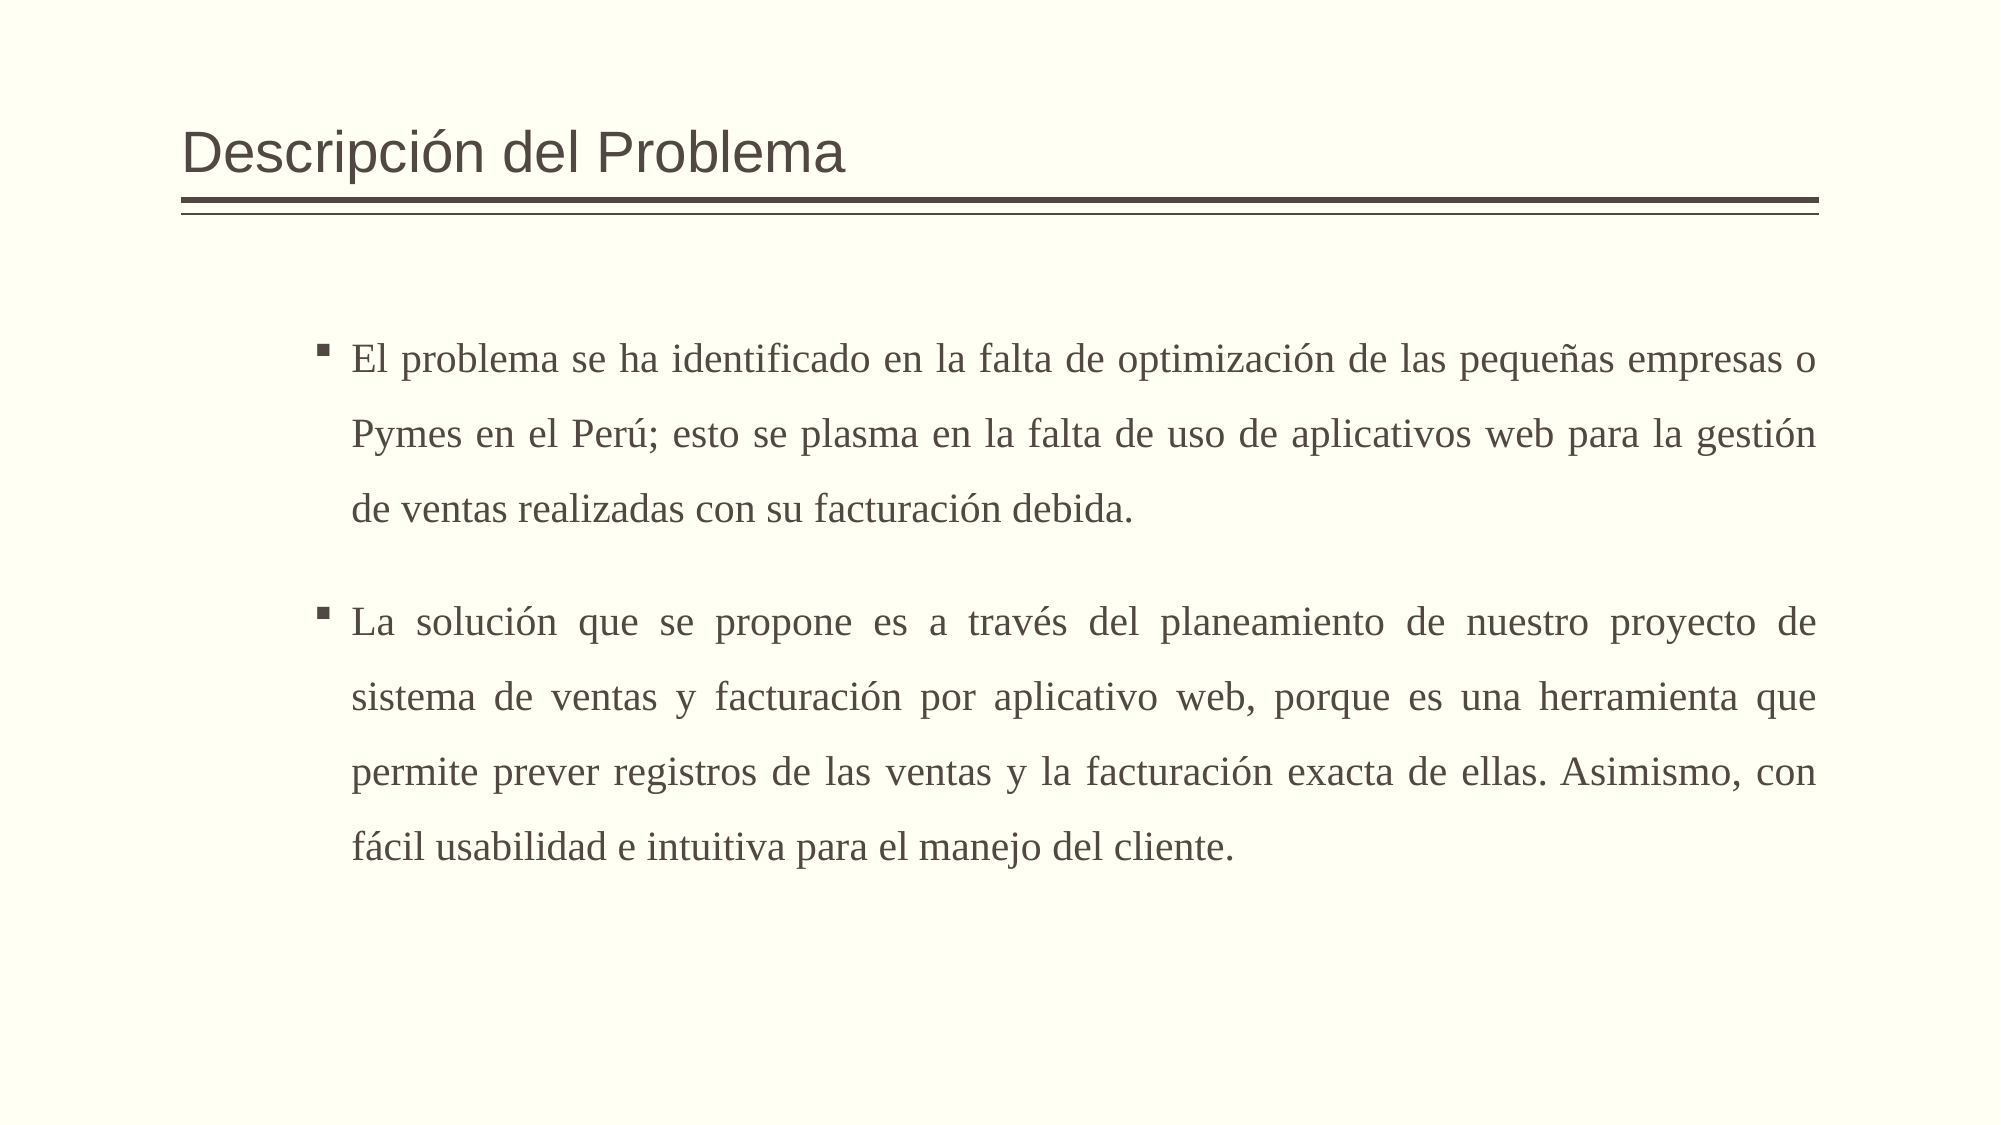

# Descripción del Problema
El problema se ha identificado en la falta de optimización de las pequeñas empresas o Pymes en el Perú; esto se plasma en la falta de uso de aplicativos web para la gestión de ventas realizadas con su facturación debida.
La solución que se propone es a través del planeamiento de nuestro proyecto de sistema de ventas y facturación por aplicativo web, porque es una herramienta que permite prever registros de las ventas y la facturación exacta de ellas. Asimismo, con fácil usabilidad e intuitiva para el manejo del cliente.